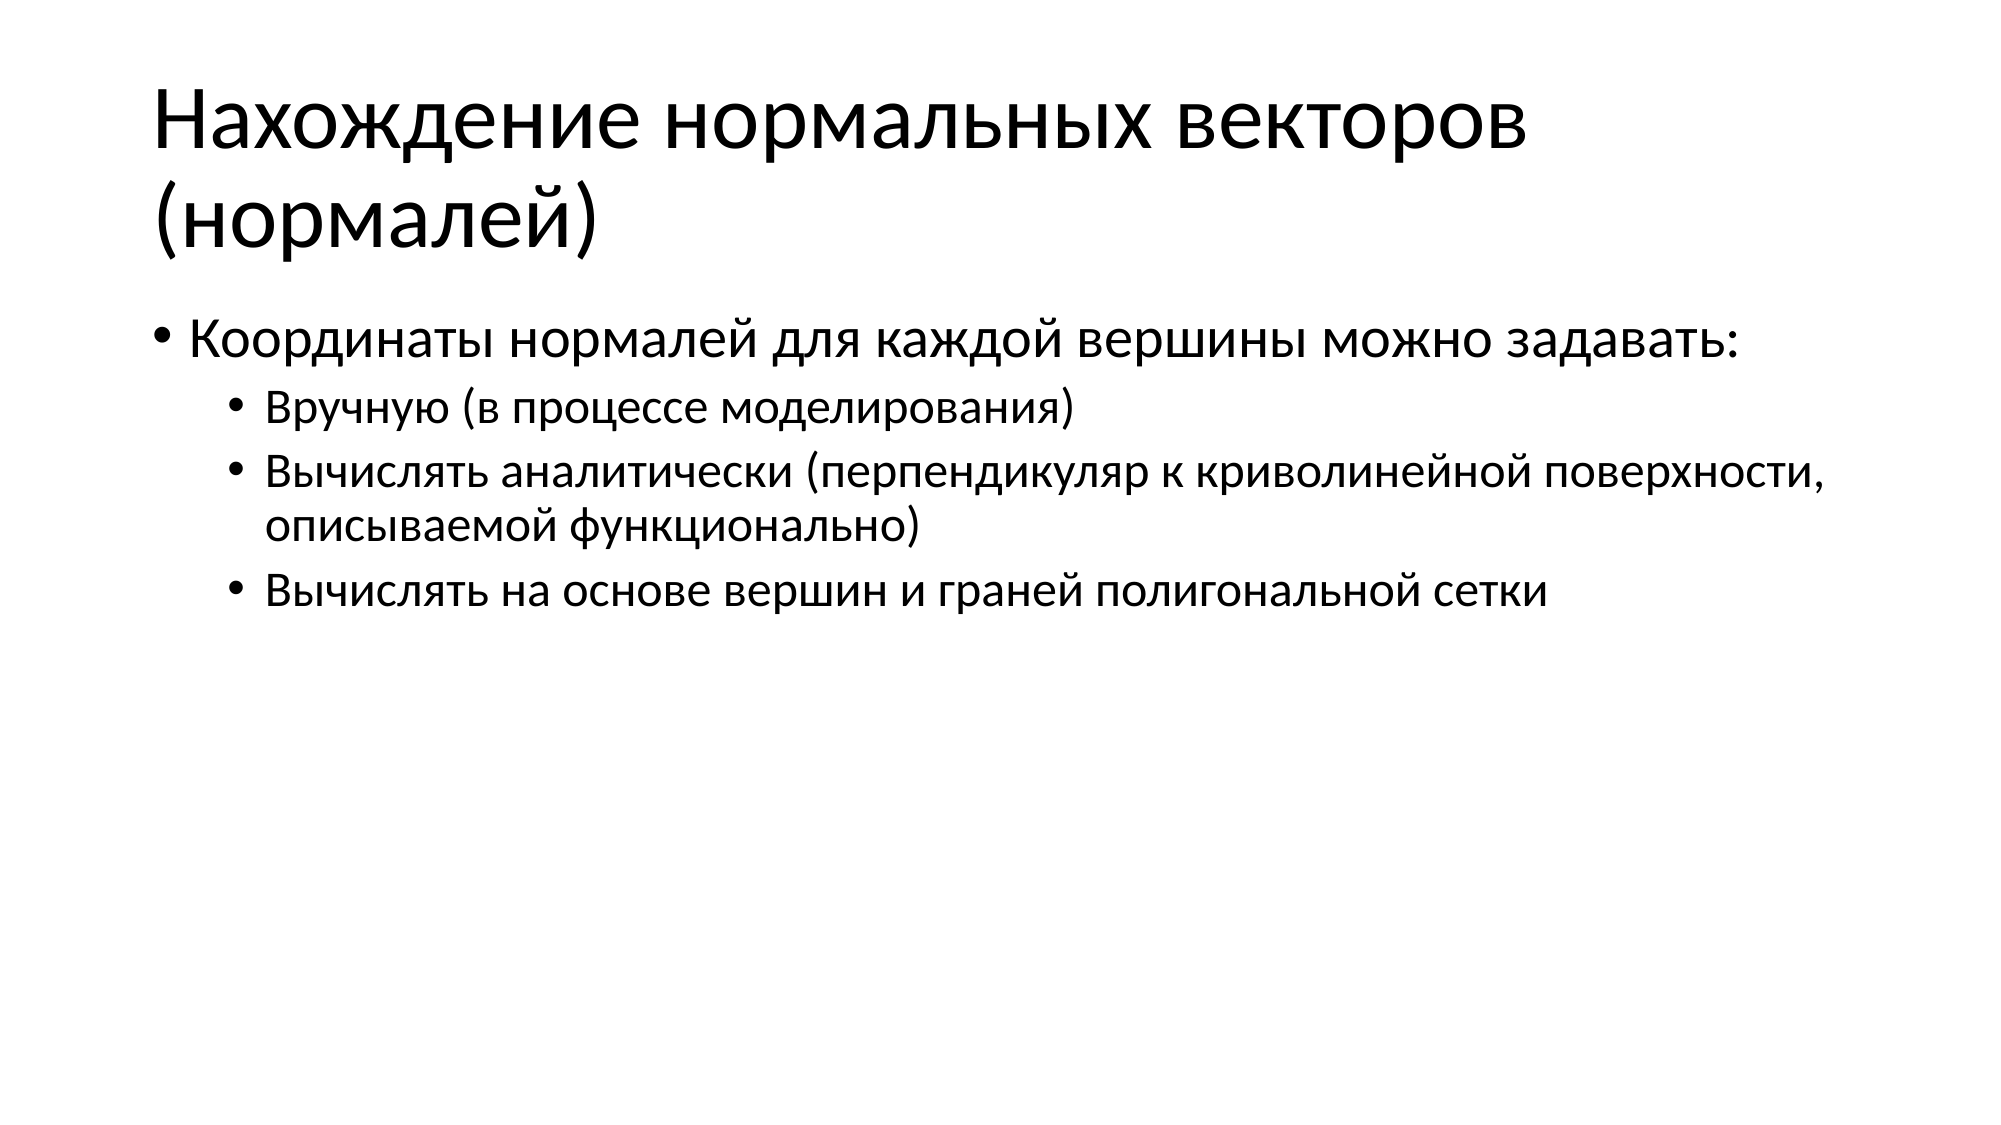

# Нахождение нормальных векторов (нормалей)
Координаты нормалей для каждой вершины можно задавать:
Вручную (в процессе моделирования)
Вычислять аналитически (перпендикуляр к криволинейной поверхности, описываемой функционально)
Вычислять на основе вершин и граней полигональной сетки